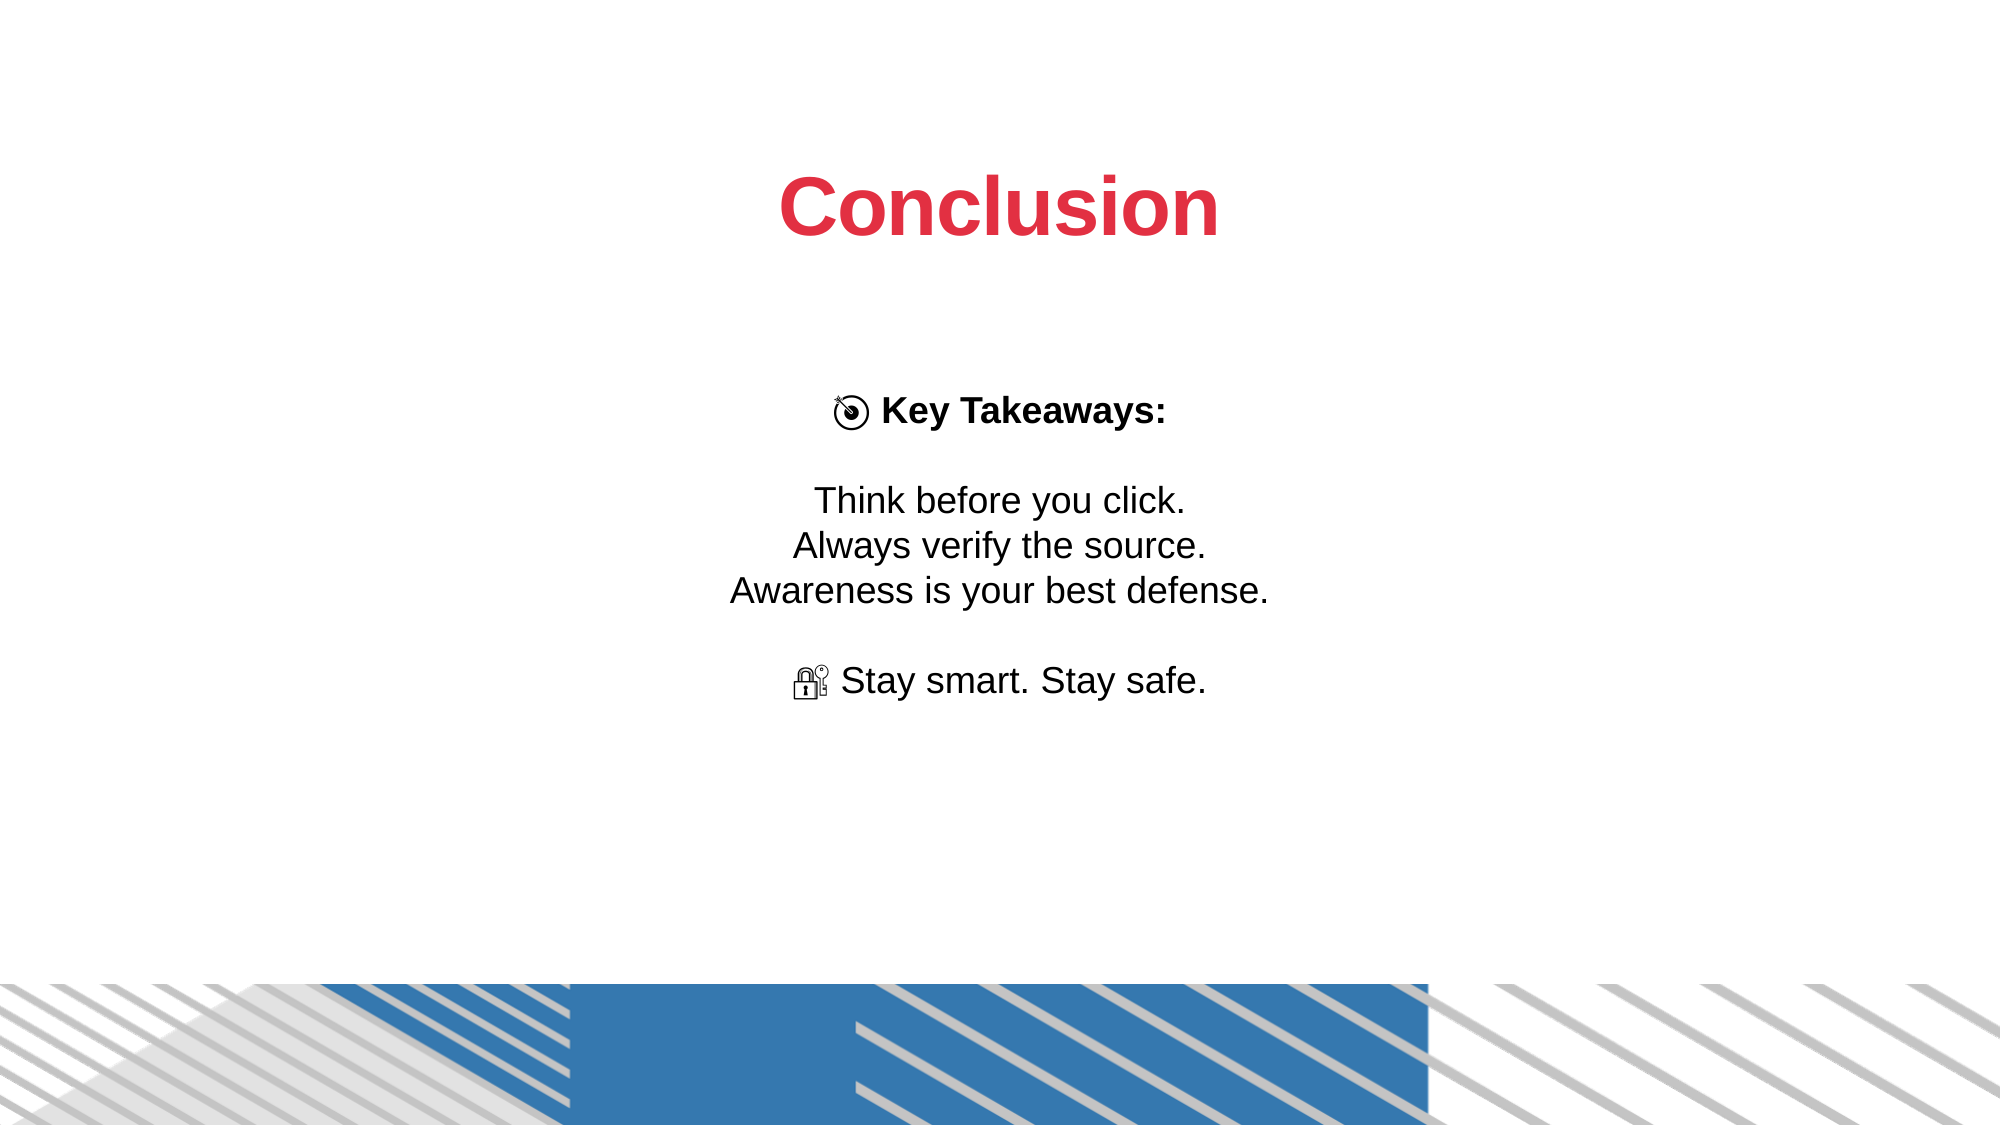

# Conclusion
🎯 Key Takeaways:

Think before you click.
Always verify the source.
Awareness is your best defense.

🔐 Stay smart. Stay safe.